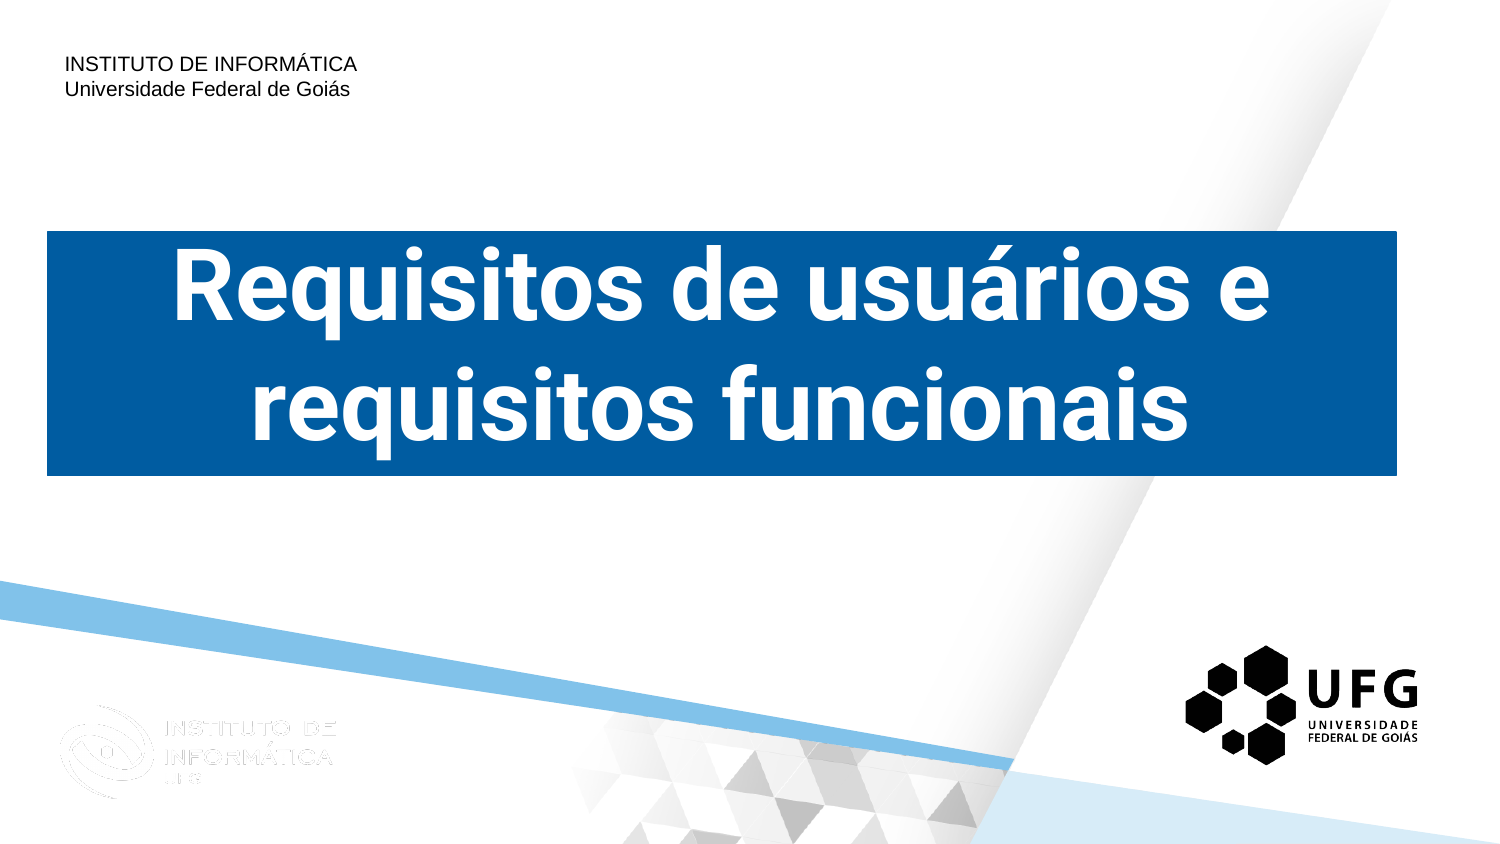

# Requisitos de usuários e requisitos funcionais